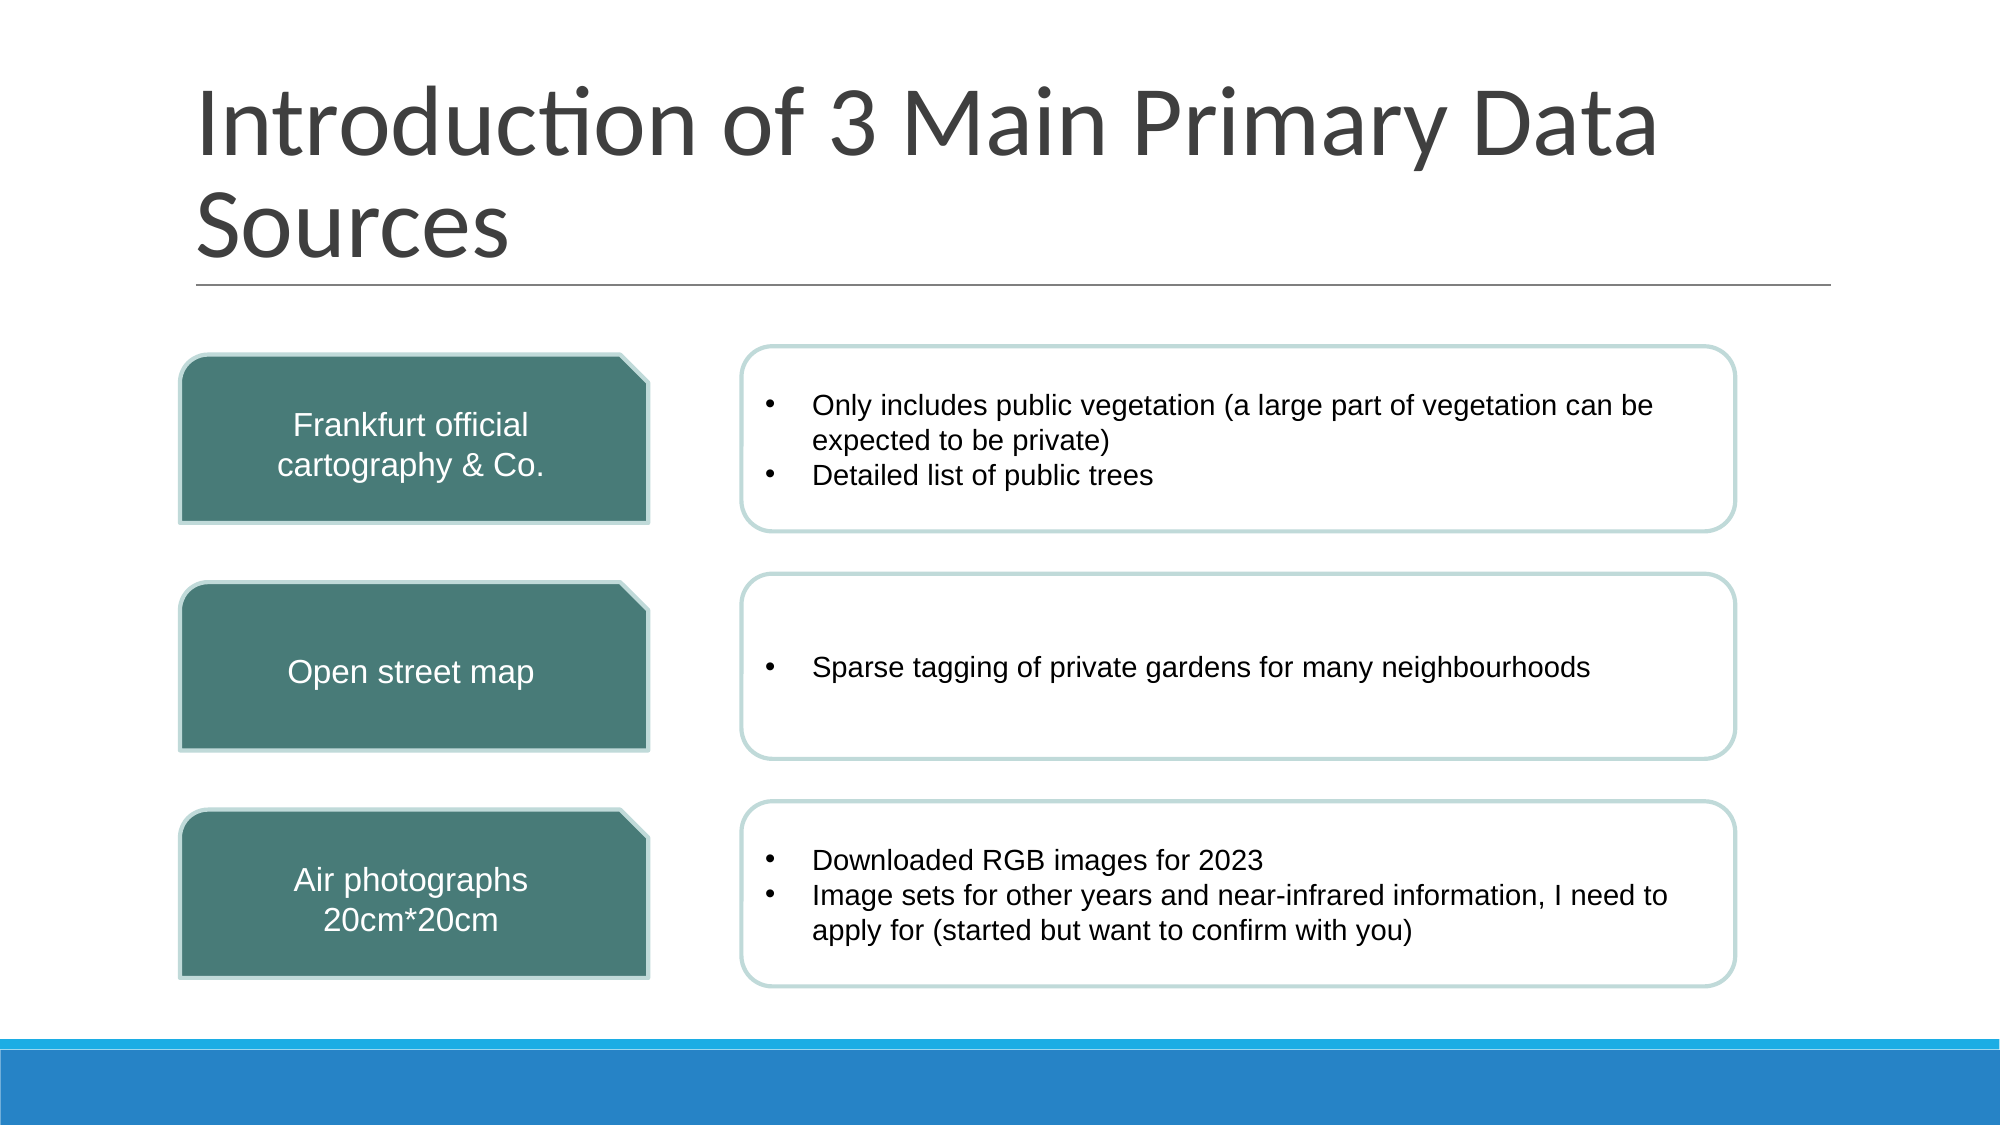

# Introduction of 3 Main Primary Data Sources
Only includes public vegetation (a large part of vegetation can be expected to be private)
Detailed list of public trees
Frankfurt official cartography & Co.
Sparse tagging of private gardens for many neighbourhoods
Open street map
Downloaded RGB images for 2023
Image sets for other years and near-infrared information, I need to apply for (started but want to confirm with you)
Air photographs 20cm*20cm